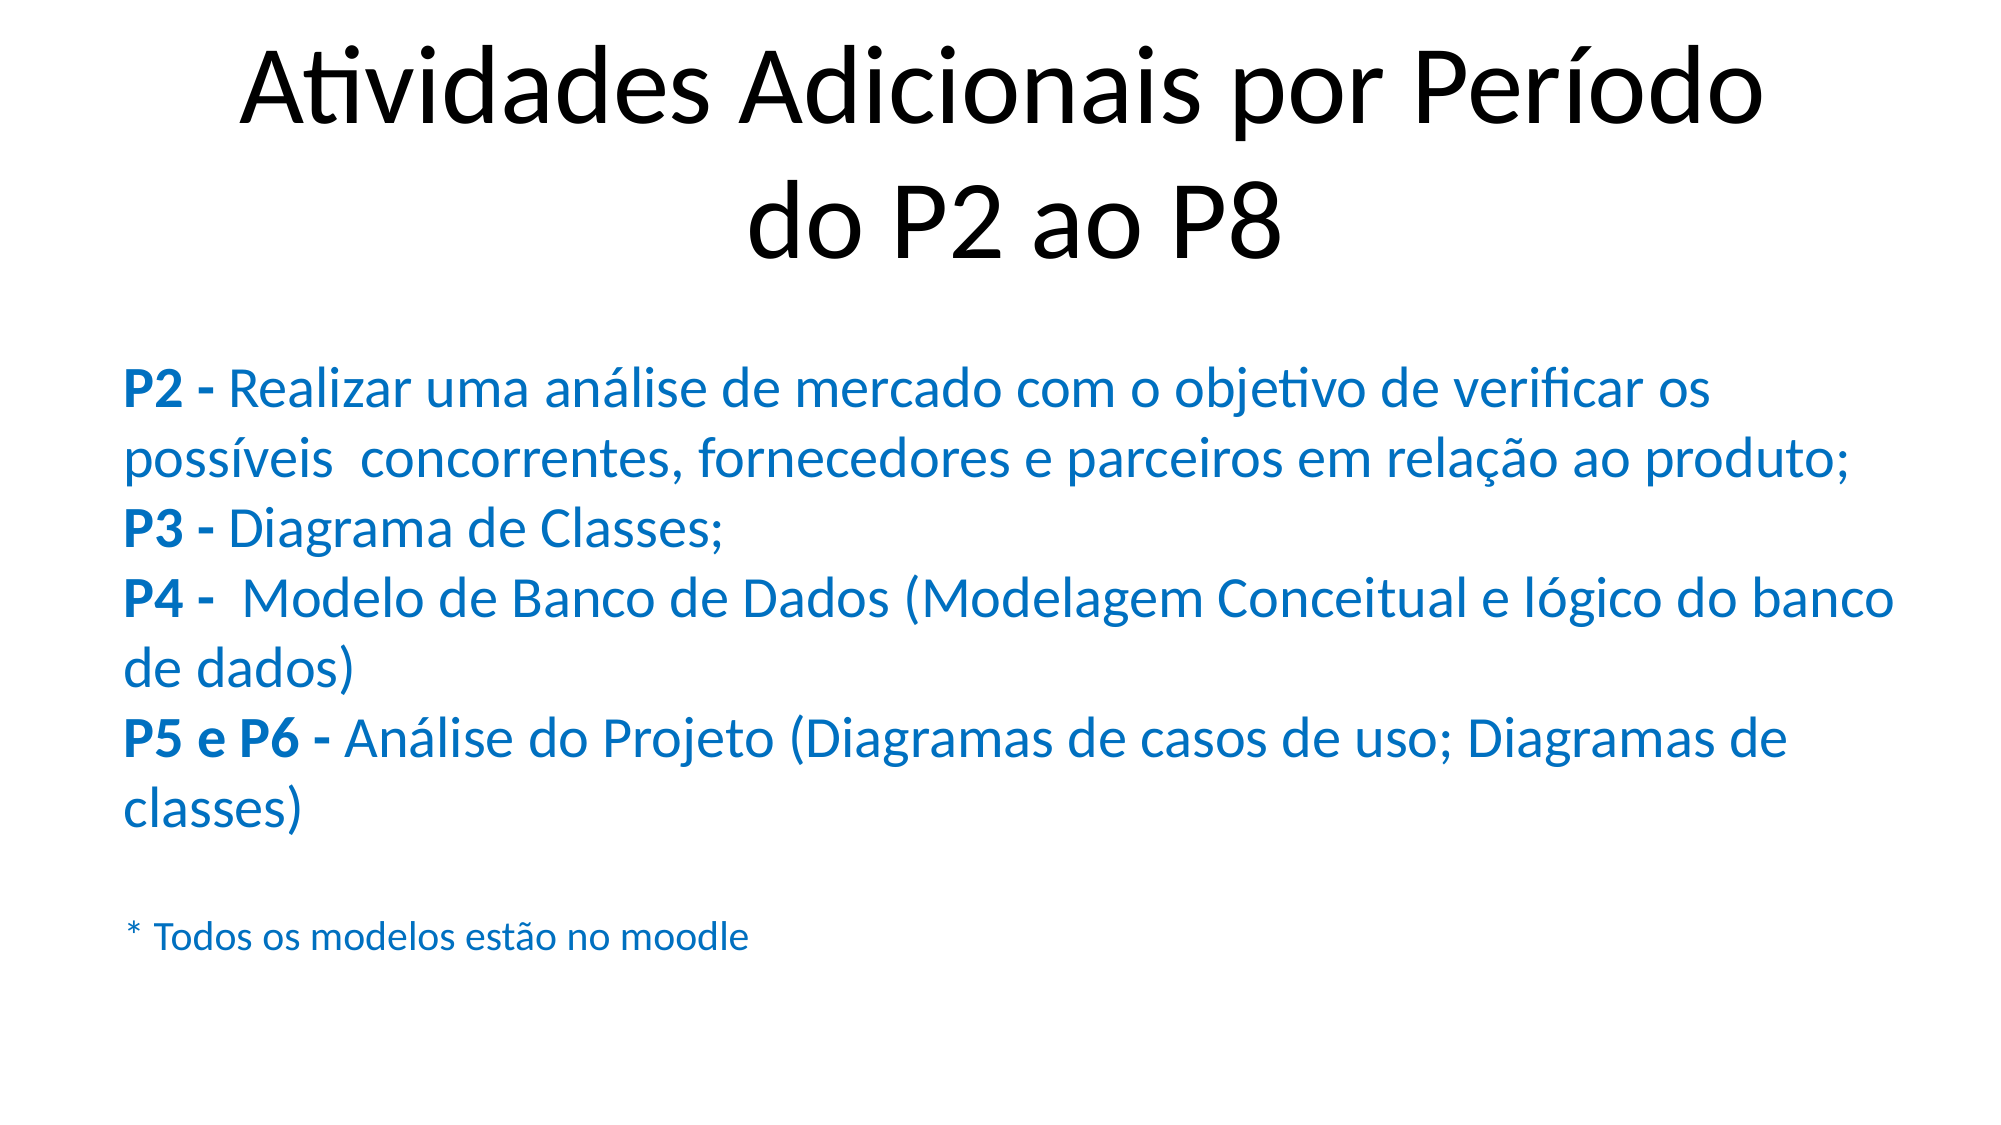

Atividades Adicionais por Período
do P2 ao P8
P2 - Realizar uma análise de mercado com o objetivo de verificar os possíveis  concorrentes, fornecedores e parceiros em relação ao produto;
P3 - Diagrama de Classes;
P4 -  Modelo de Banco de Dados (Modelagem Conceitual e lógico do banco de dados)
P5 e P6 - Análise do Projeto (Diagramas de casos de uso; Diagramas de classes)

* Todos os modelos estão no moodle